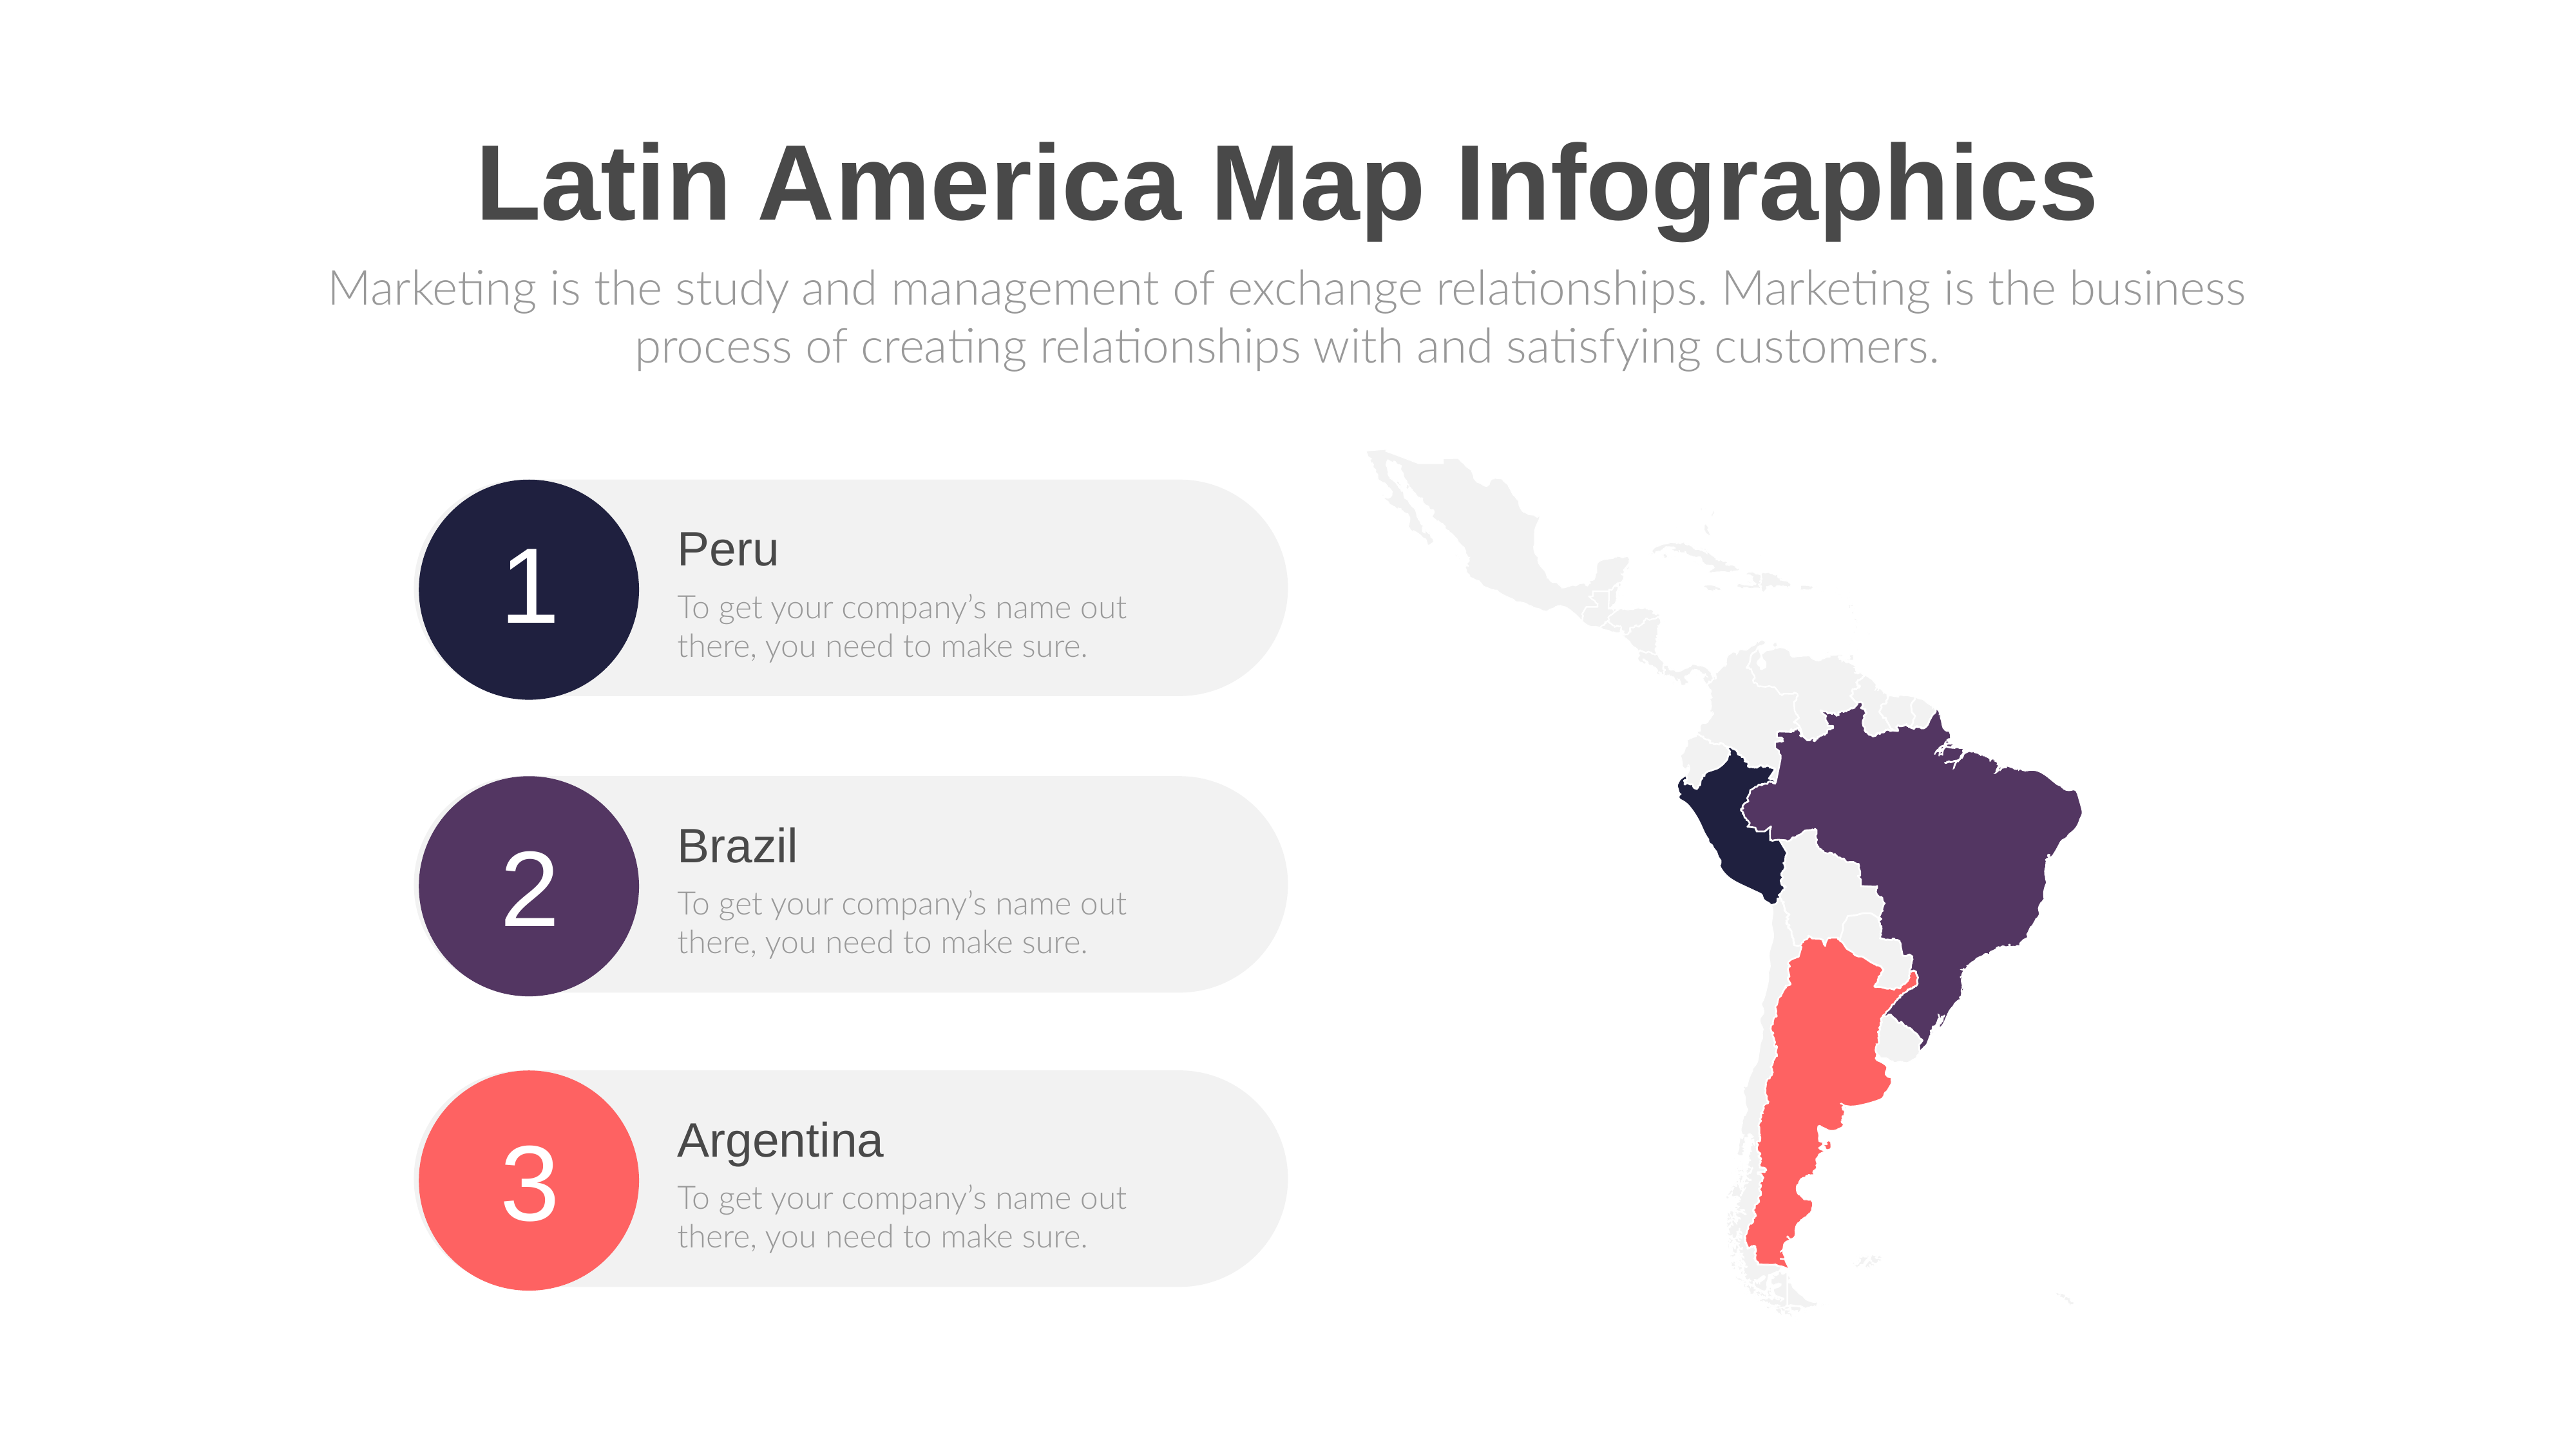

Latin America Map Infographics
Marketing is the study and management of exchange relationships. Marketing is the business process of creating relationships with and satisfying customers.

1
Peru
To get your company’s name out there, you need to make sure.

Brazil
2
To get your company’s name out there, you need to make sure.

Argentina
3
To get your company’s name out there, you need to make sure.